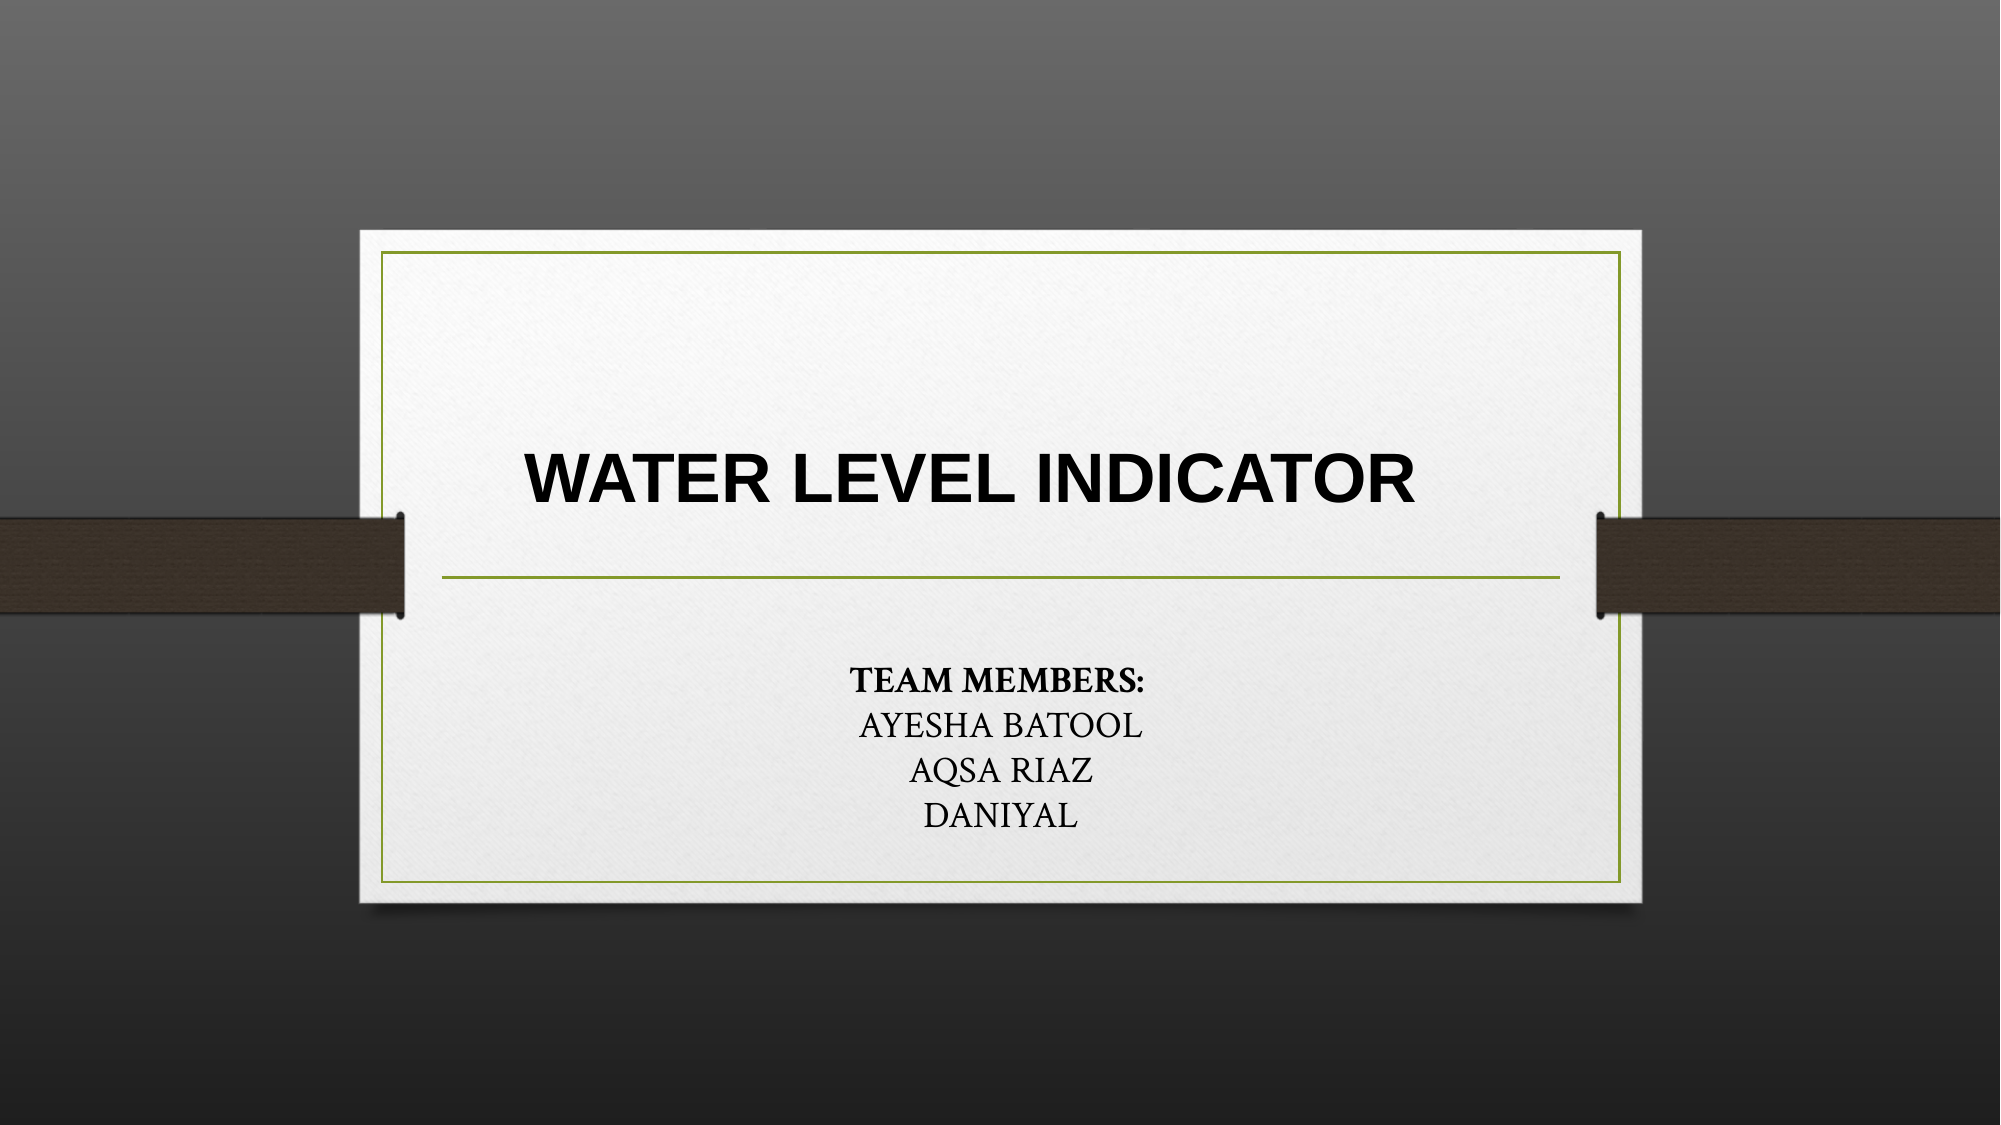

WATER LEVEL INDICATOR

# TEAM MEMBERS: AYESHA BATOOL AQSA RIAZ DANIYAL